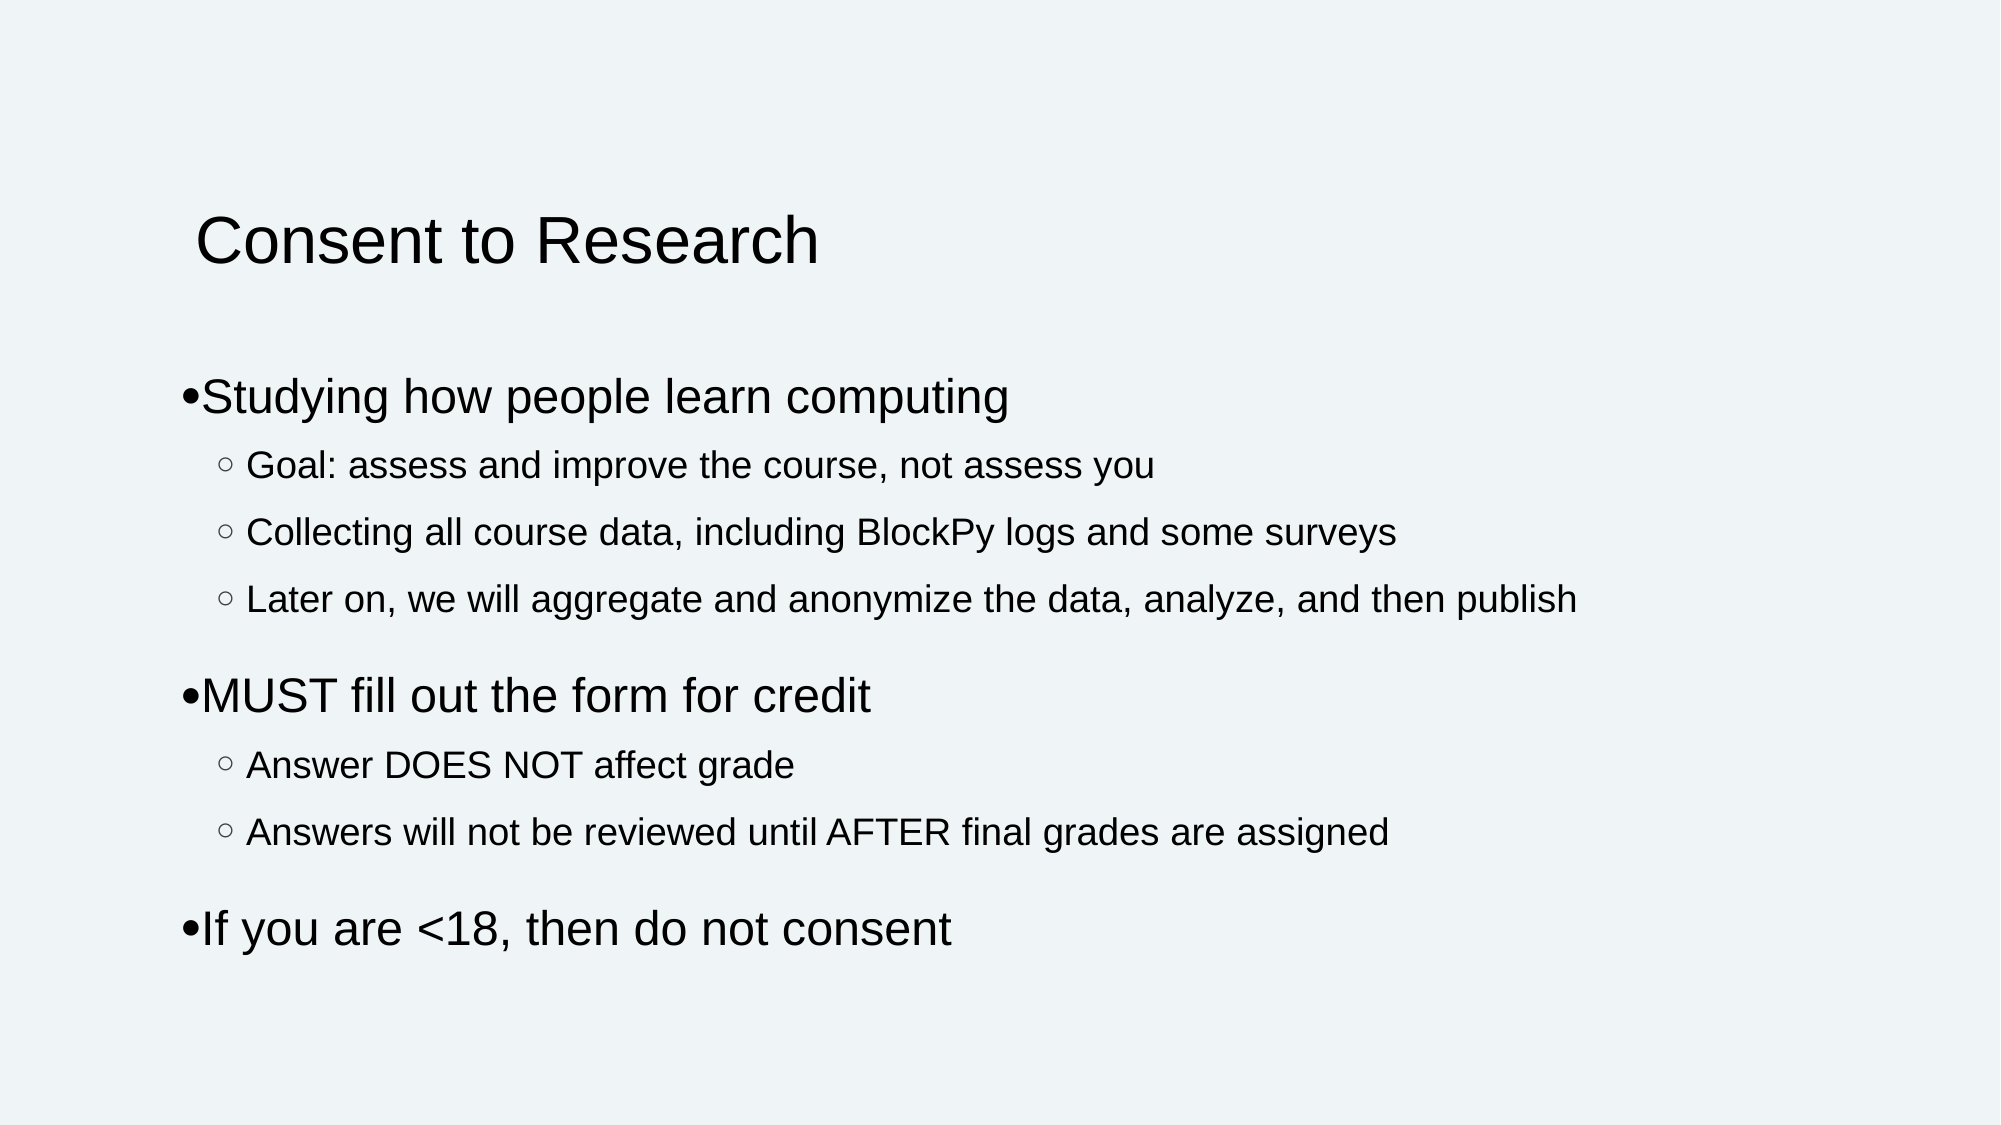

# Consent to Research
Studying how people learn computing
Goal: assess and improve the course, not assess you
Collecting all course data, including BlockPy logs and some surveys
Later on, we will aggregate and anonymize the data, analyze, and then publish
MUST fill out the form for credit
Answer DOES NOT affect grade
Answers will not be reviewed until AFTER final grades are assigned
If you are <18, then do not consent